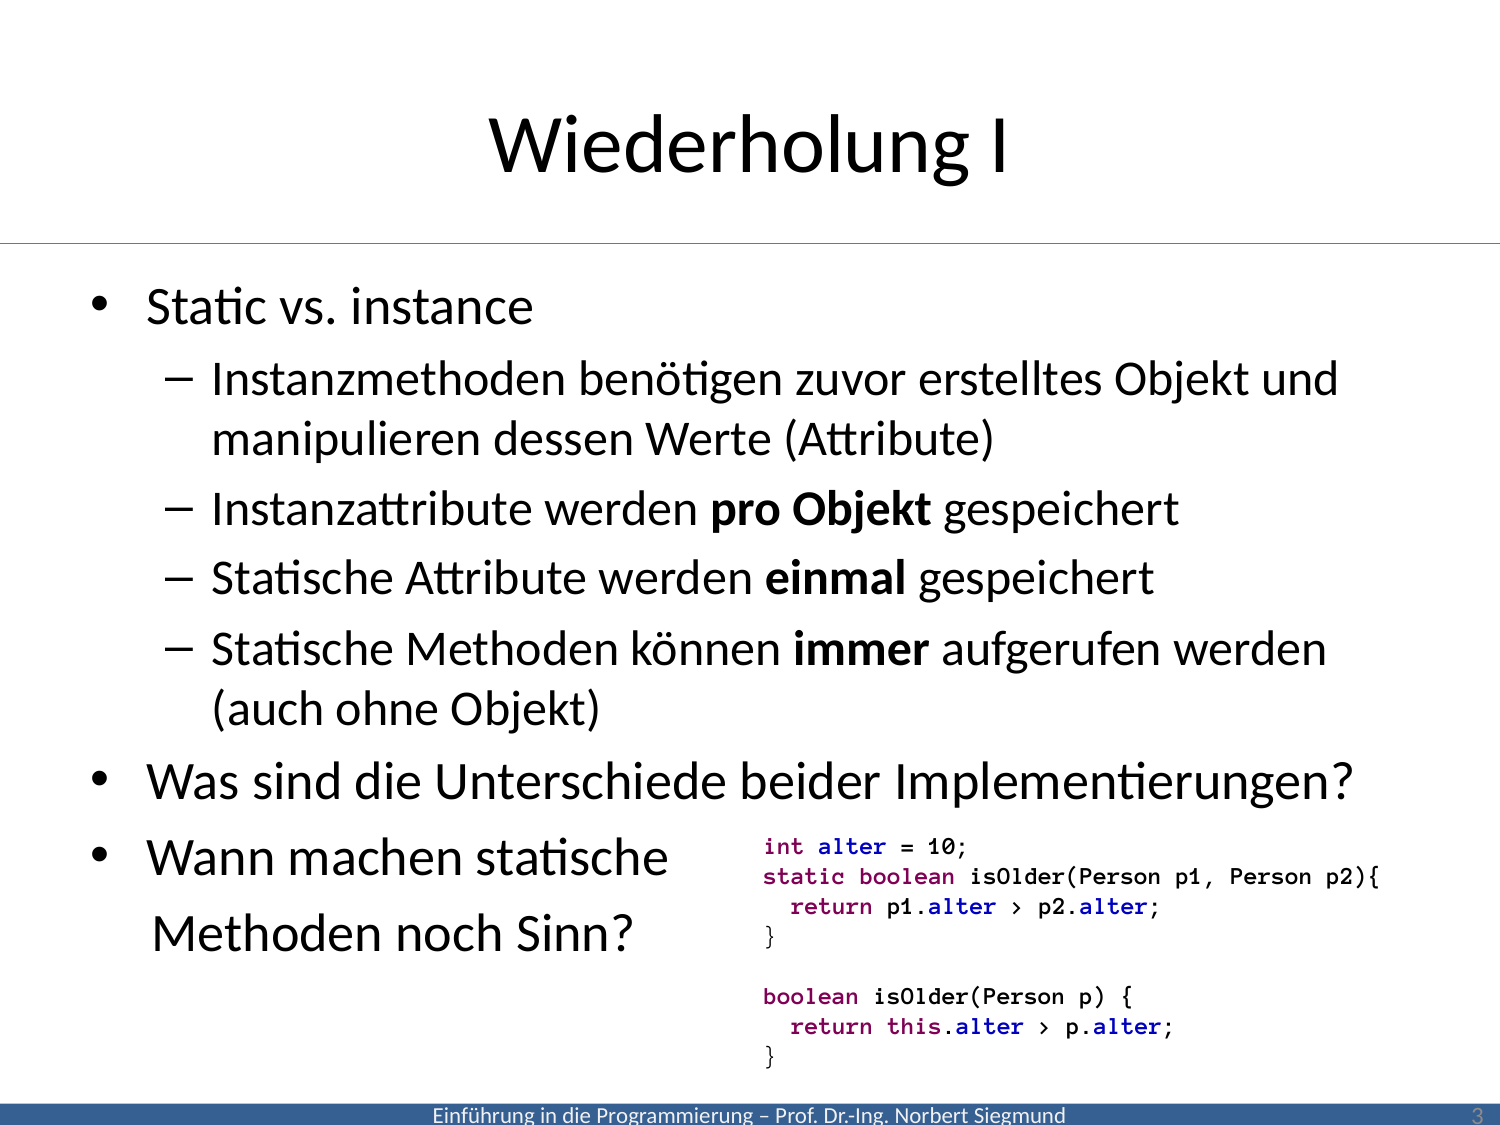

# Wiederholung I
Static vs. instance
Instanzmethoden benötigen zuvor erstelltes Objekt und manipulieren dessen Werte (Attribute)
Instanzattribute werden pro Objekt gespeichert
Statische Attribute werden einmal gespeichert
Statische Methoden können immer aufgerufen werden
(auch ohne Objekt)
Was sind die Unterschiede beider Implementierungen?
Wann machen statische
     Methoden noch Sinn?

int alter = 10;
static boolean isOlder(Person p1, Person p2){
  return p1.alter > p2.alter;
}

boolean isOlder(Person p) {
  return this.alter > p.alter;
}
3